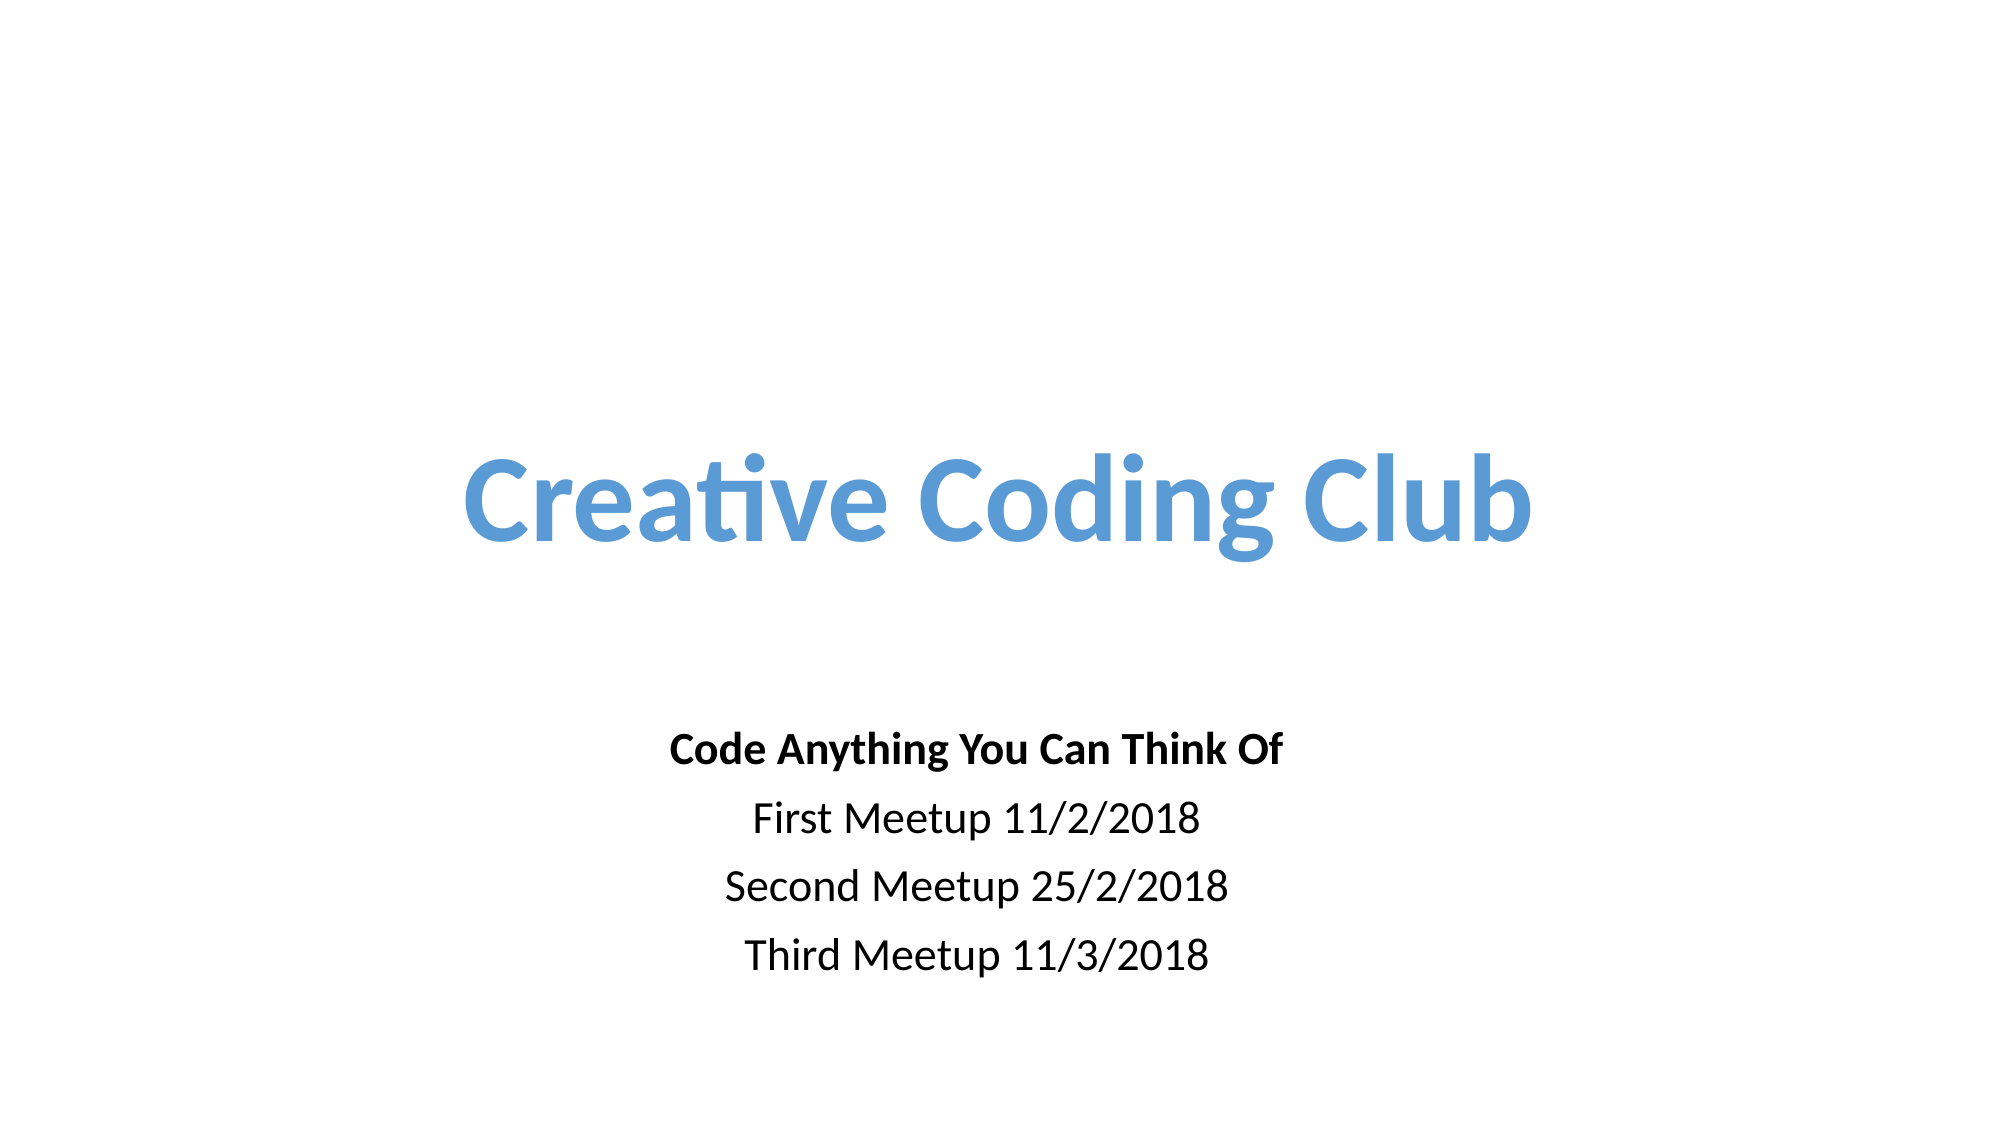

# Creative Coding Club
Code Anything You Can Think Of
First Meetup 11/2/2018
Second Meetup 25/2/2018
Third Meetup 11/3/2018